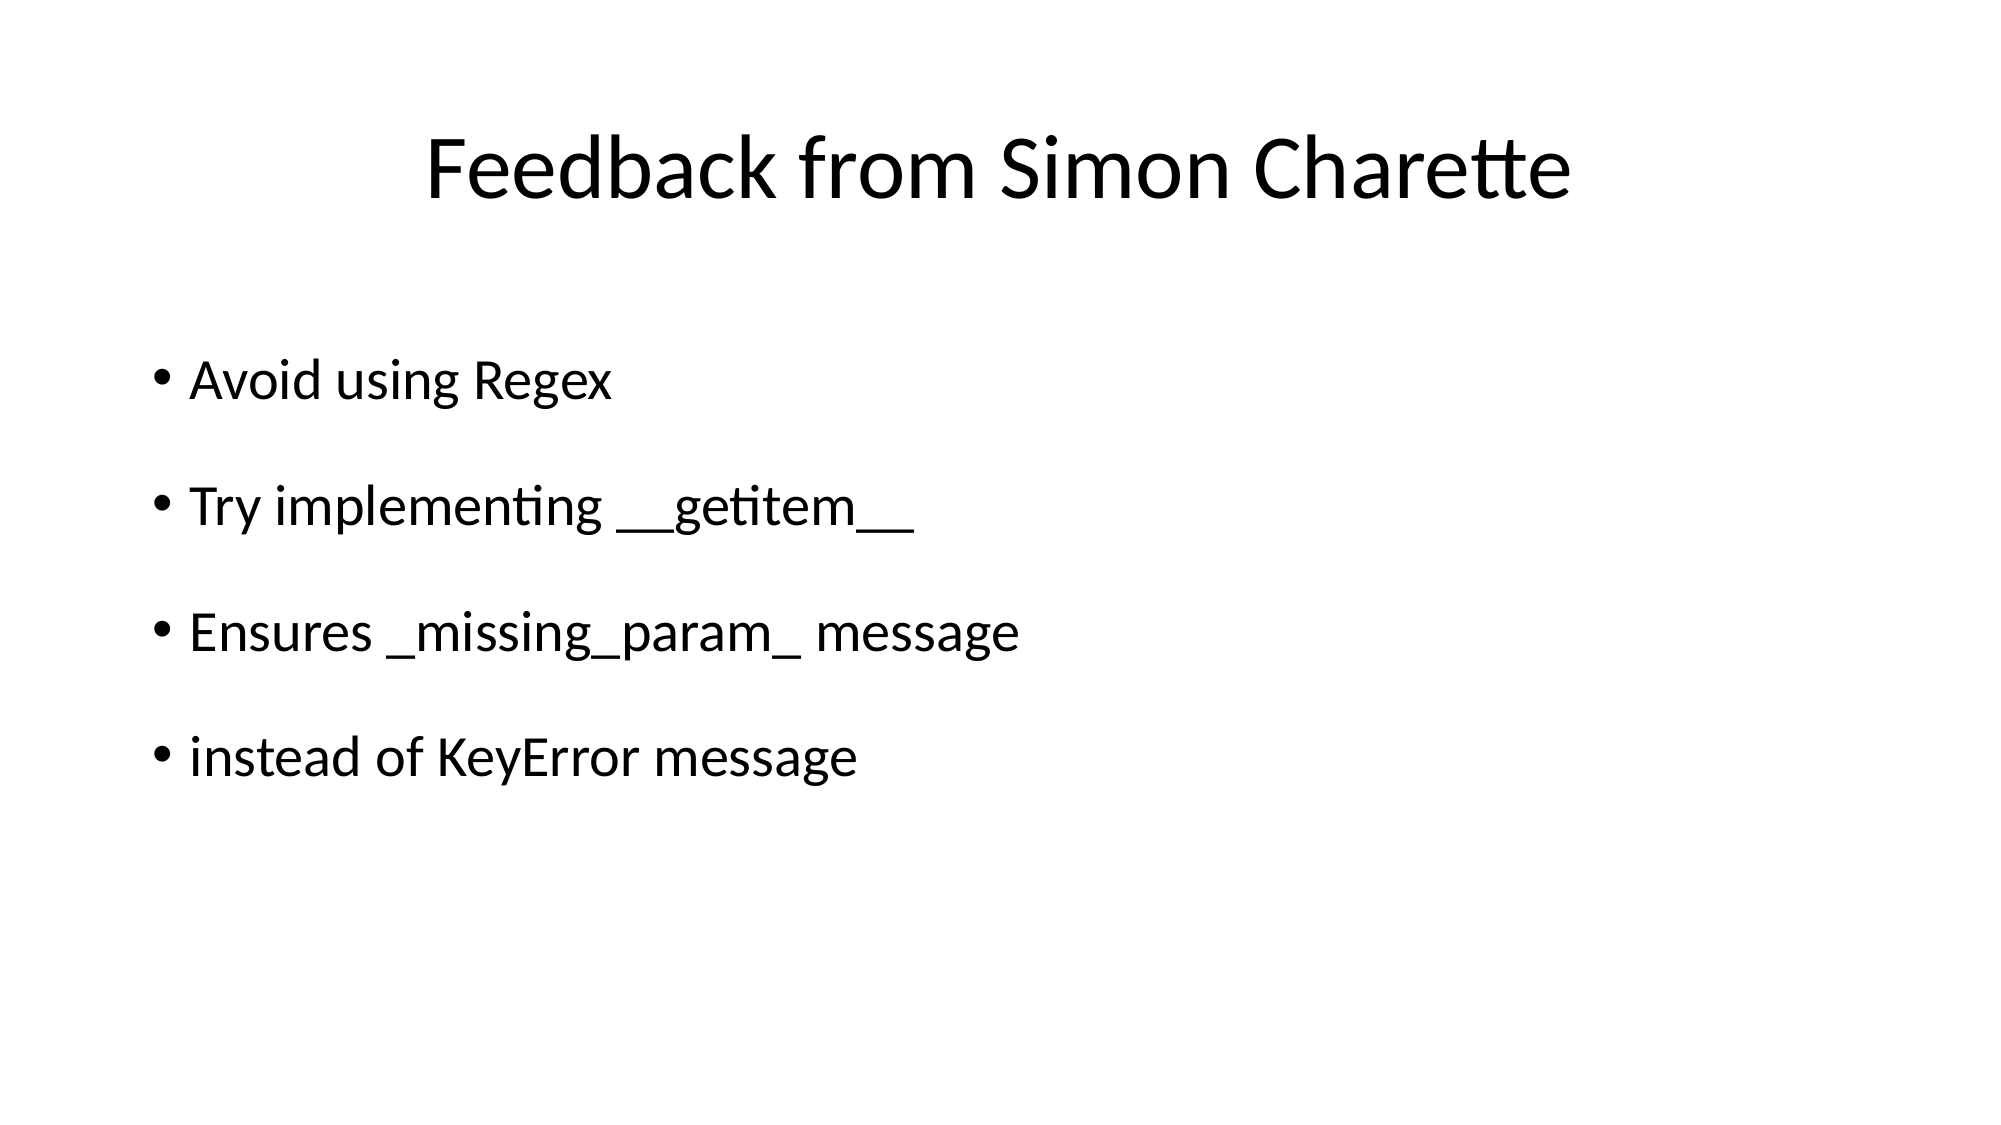

# Feedback from Simon Charette
Avoid using Regex
Try implementing __getitem__
Ensures _missing_param_ message
instead of KeyError message